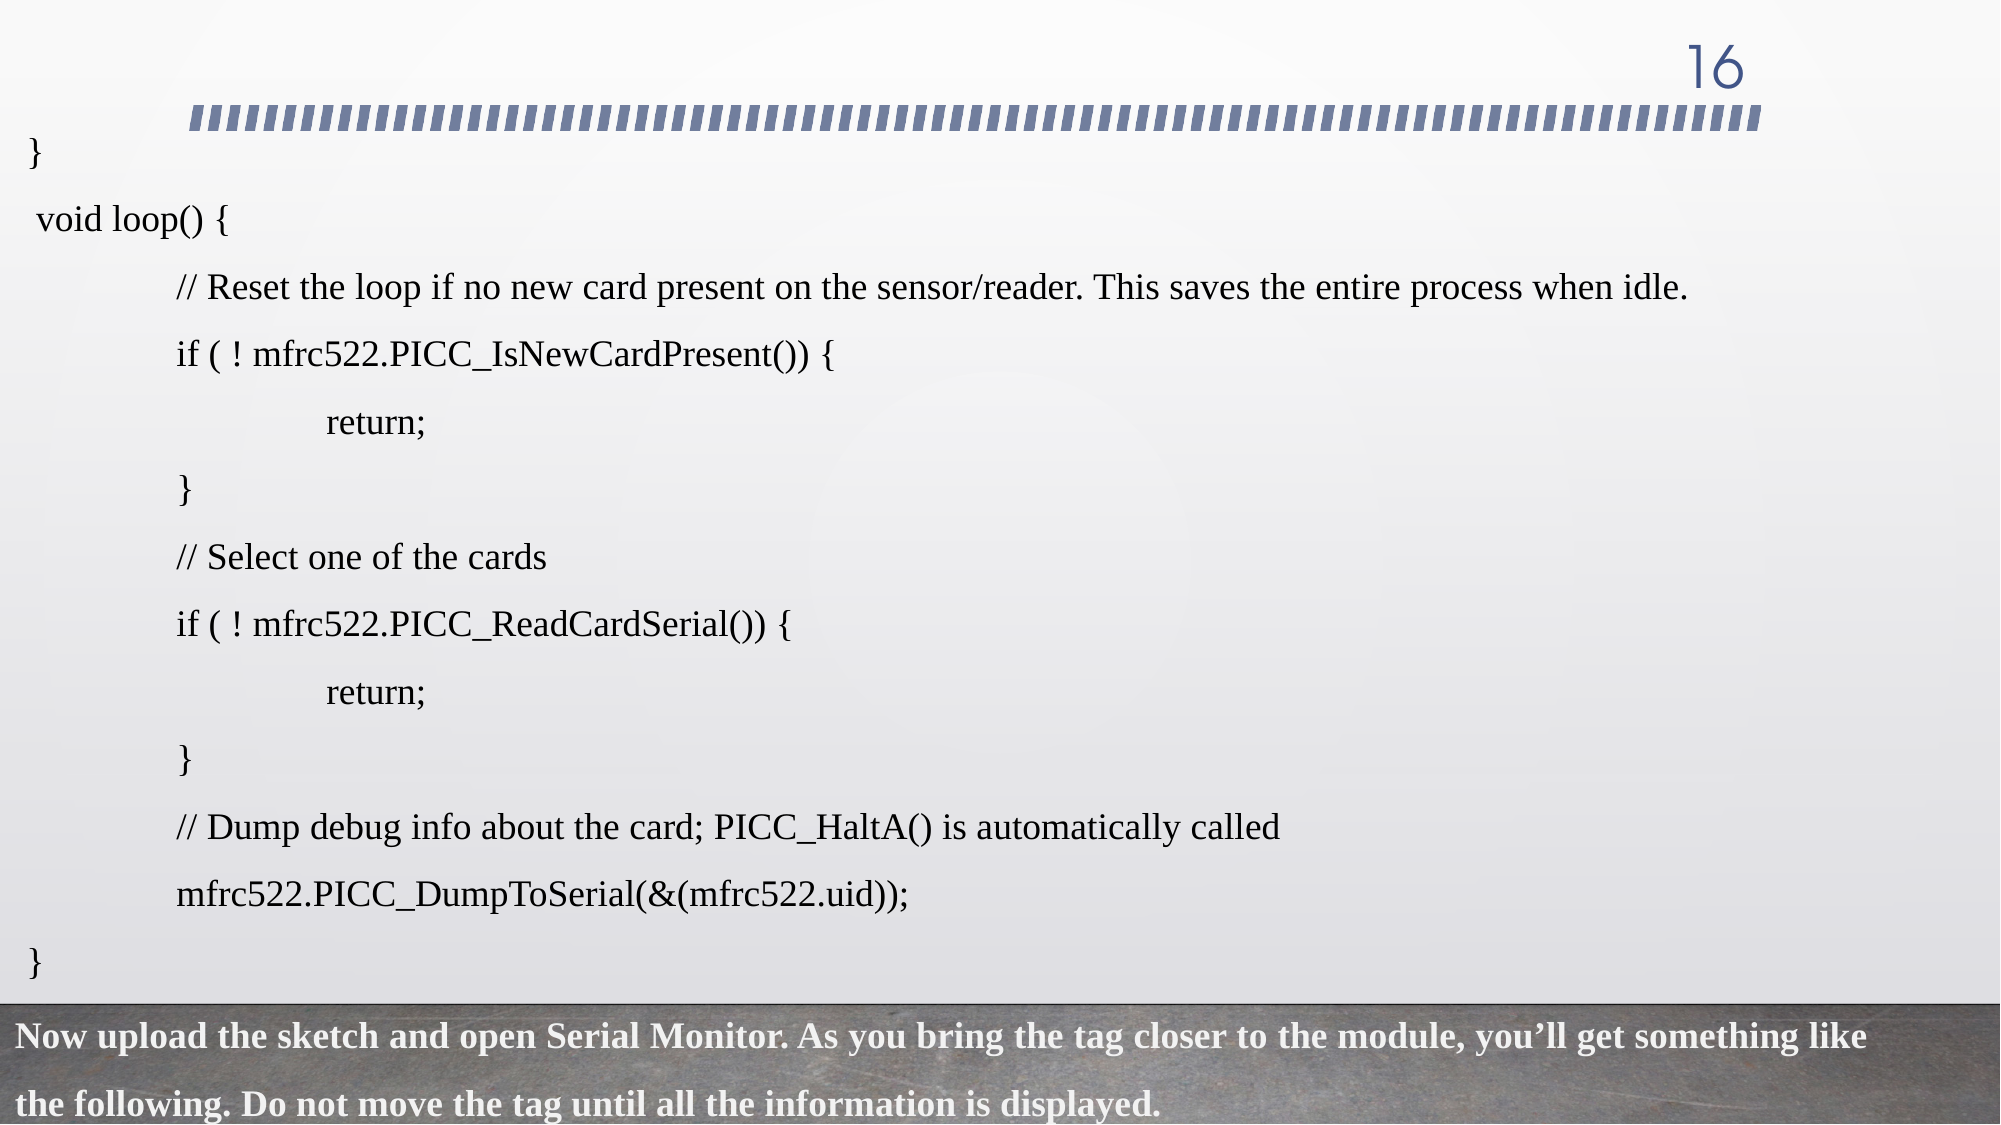

16
}
 void loop() {
	// Reset the loop if no new card present on the sensor/reader. This saves the entire process when idle.
	if ( ! mfrc522.PICC_IsNewCardPresent()) {
		return;
	}
 	// Select one of the cards
	if ( ! mfrc522.PICC_ReadCardSerial()) {
		return;
	}
 	// Dump debug info about the card; PICC_HaltA() is automatically called
	mfrc522.PICC_DumpToSerial(&(mfrc522.uid));
}
Now upload the sketch and open Serial Monitor. As you bring the tag closer to the module, you’ll get something like the following. Do not move the tag until all the information is displayed.